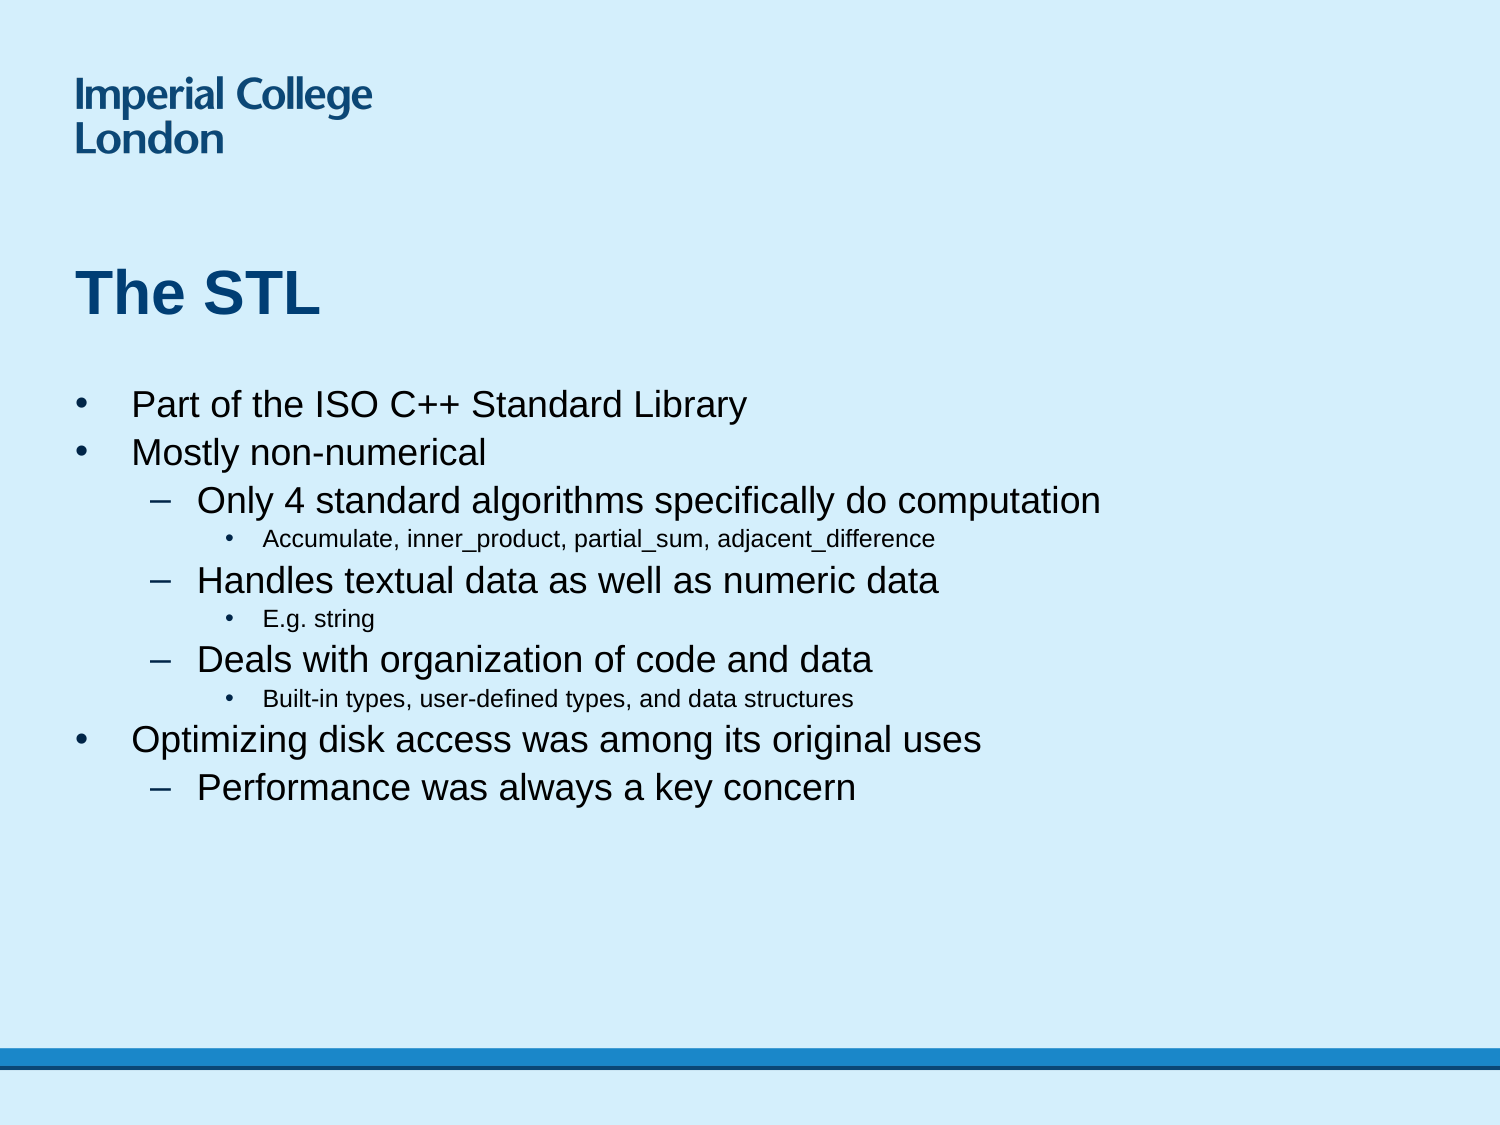

# The STL
Part of the ISO C++ Standard Library
Mostly non-numerical
Only 4 standard algorithms specifically do computation
Accumulate, inner_product, partial_sum, adjacent_difference
Handles textual data as well as numeric data
E.g. string
Deals with organization of code and data
Built-in types, user-defined types, and data structures
Optimizing disk access was among its original uses
Performance was always a key concern